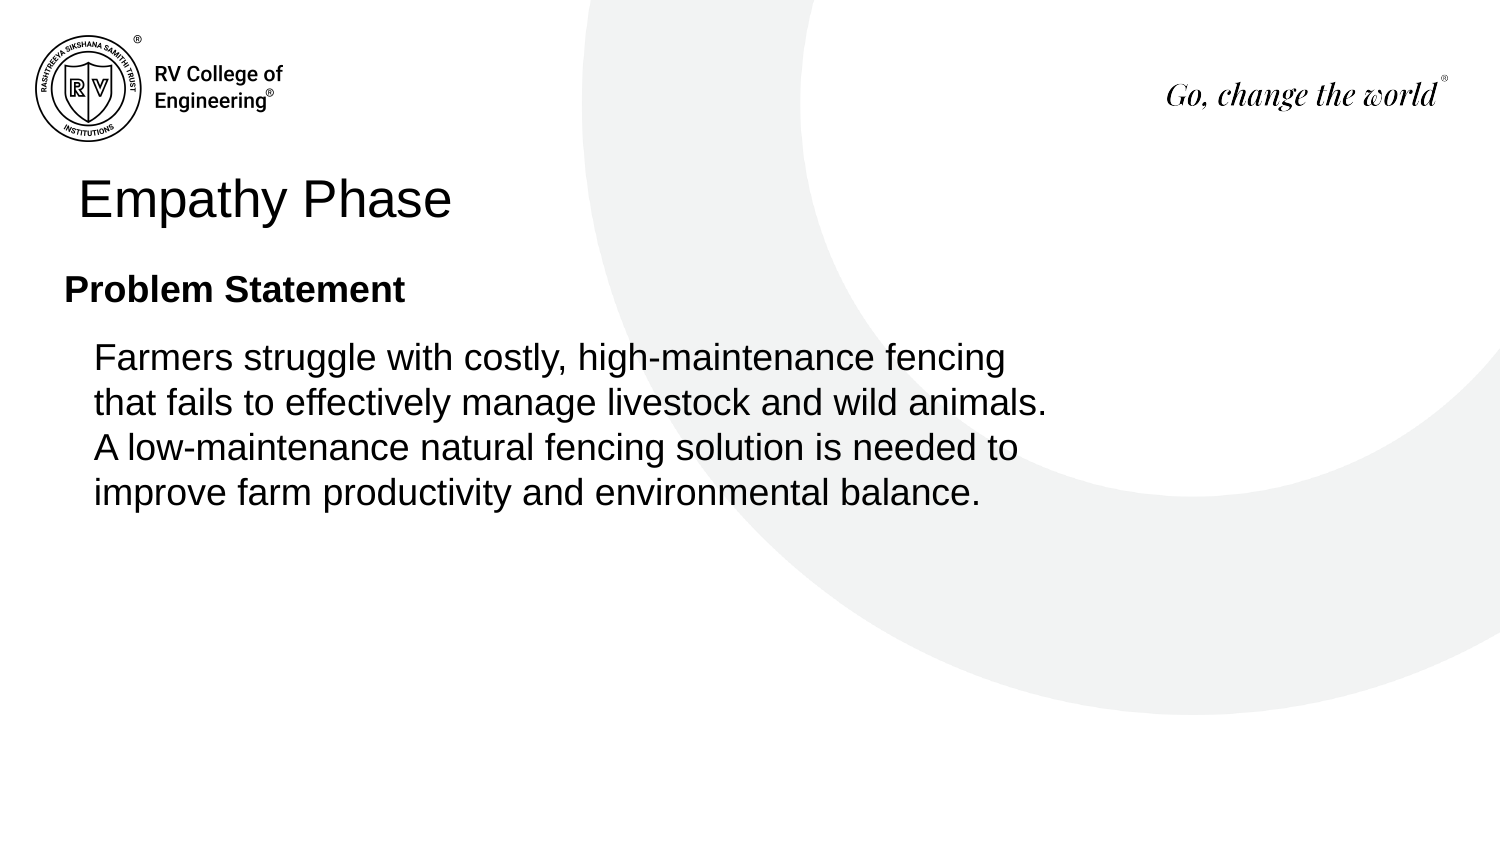

Empathy Phase
Problem Statement

Farmers struggle with costly, high-maintenance fencing that fails to effectively manage livestock and wild animals. A low-maintenance natural fencing solution is needed to improve farm productivity and environmental balance.